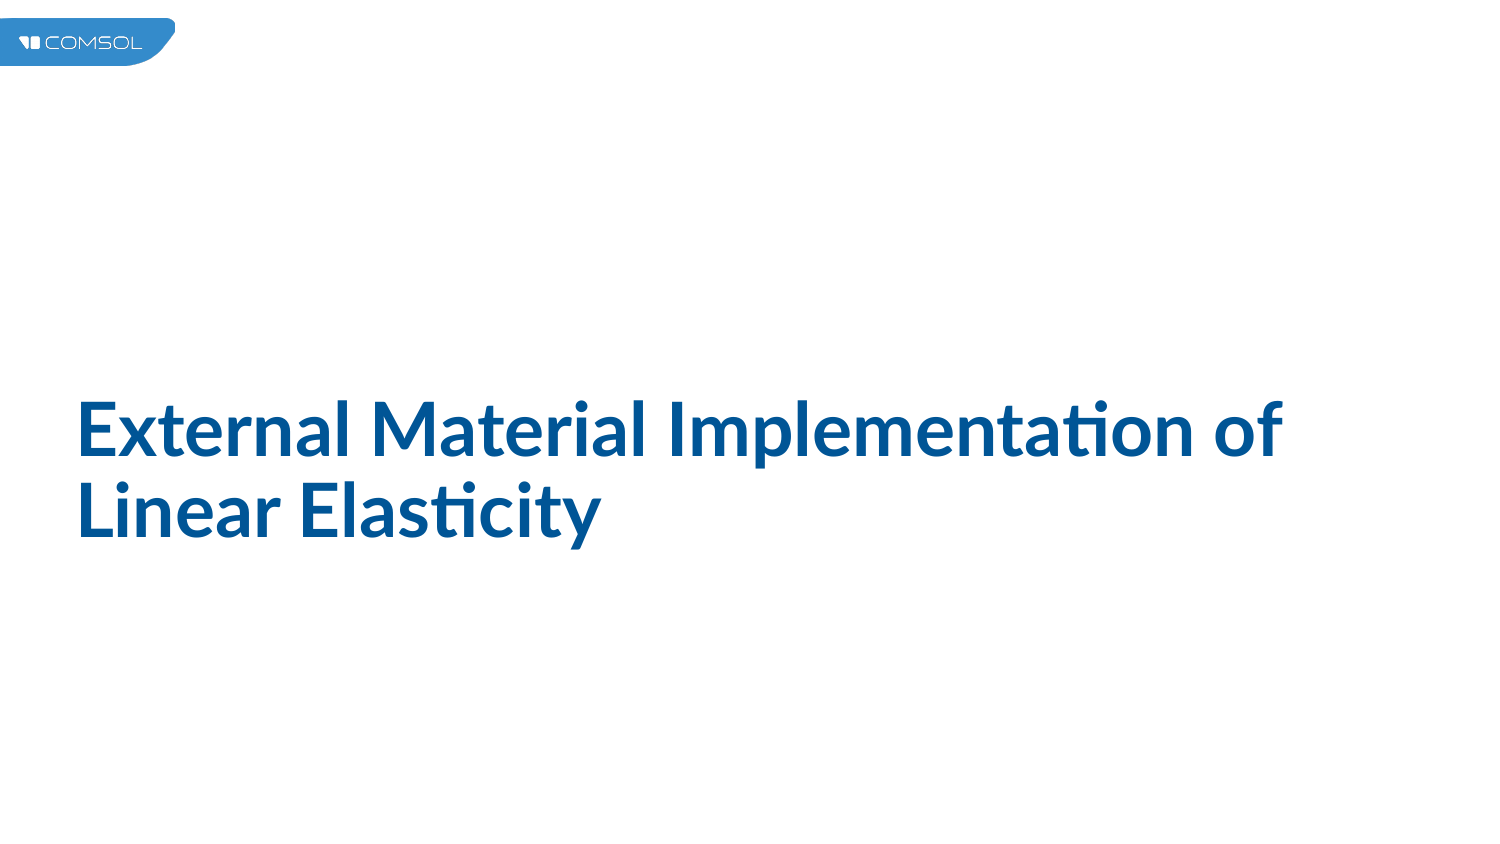

# External Material Implementation of Linear Elasticity